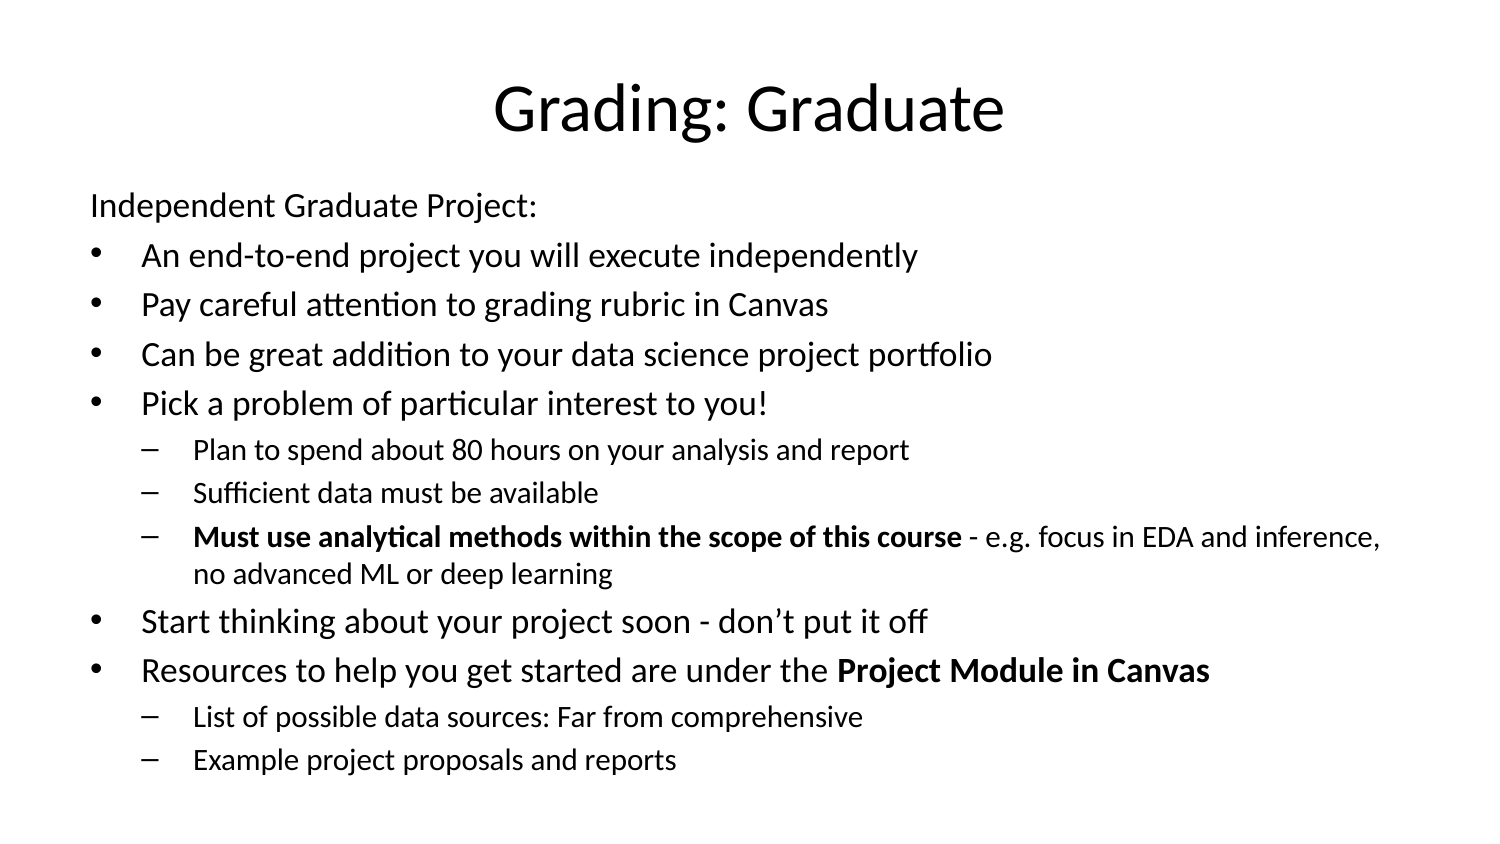

# Grading: Graduate
Independent Graduate Project:
An end-to-end project you will execute independently
Pay careful attention to grading rubric in Canvas
Can be great addition to your data science project portfolio
Pick a problem of particular interest to you!
Plan to spend about 80 hours on your analysis and report
Sufficient data must be available
Must use analytical methods within the scope of this course - e.g. focus in EDA and inference, no advanced ML or deep learning
Start thinking about your project soon - don’t put it off
Resources to help you get started are under the Project Module in Canvas
List of possible data sources: Far from comprehensive
Example project proposals and reports